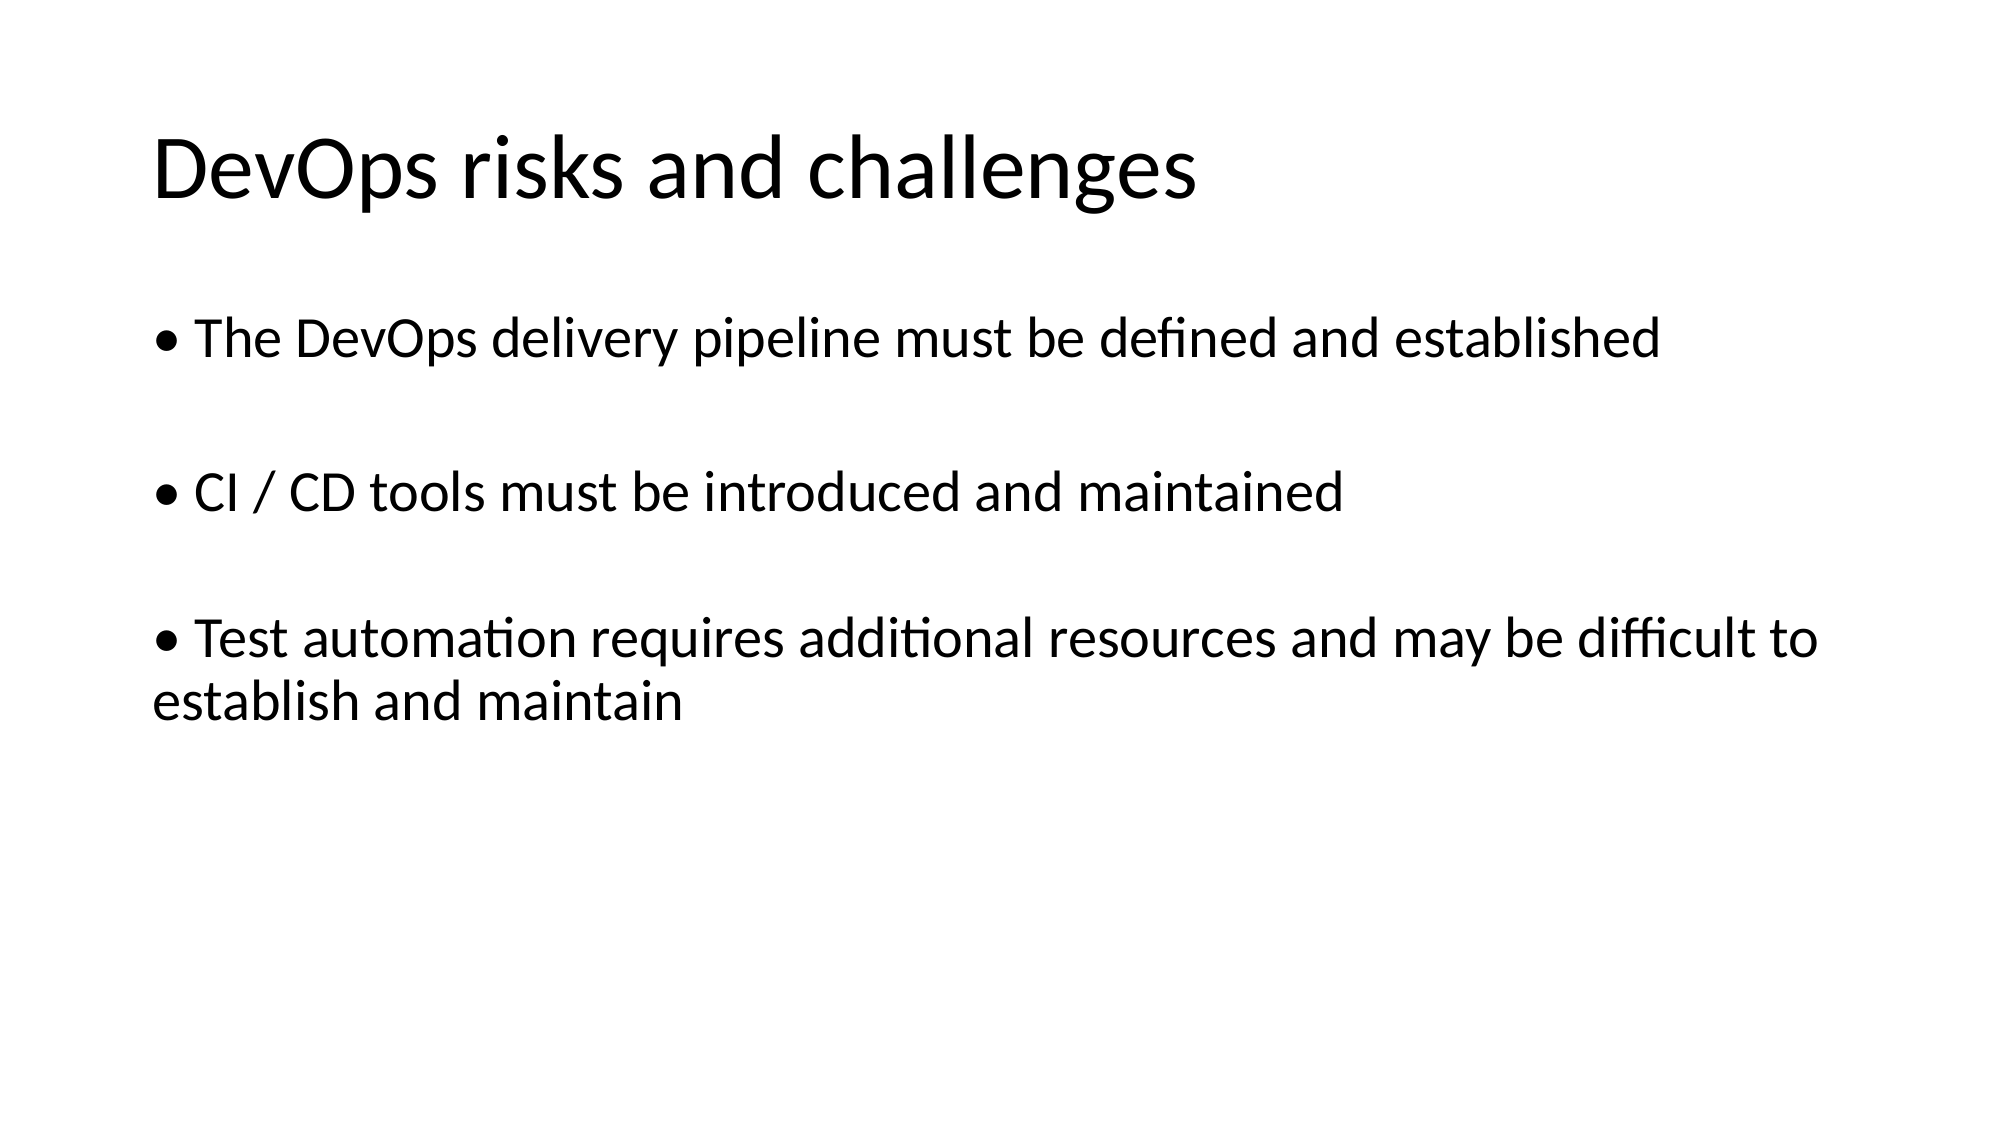

# DevOps risks and challenges
• The DevOps delivery pipeline must be defined and established
• CI / CD tools must be introduced and maintained
• Test automation requires additional resources and may be difficult to establish and maintain